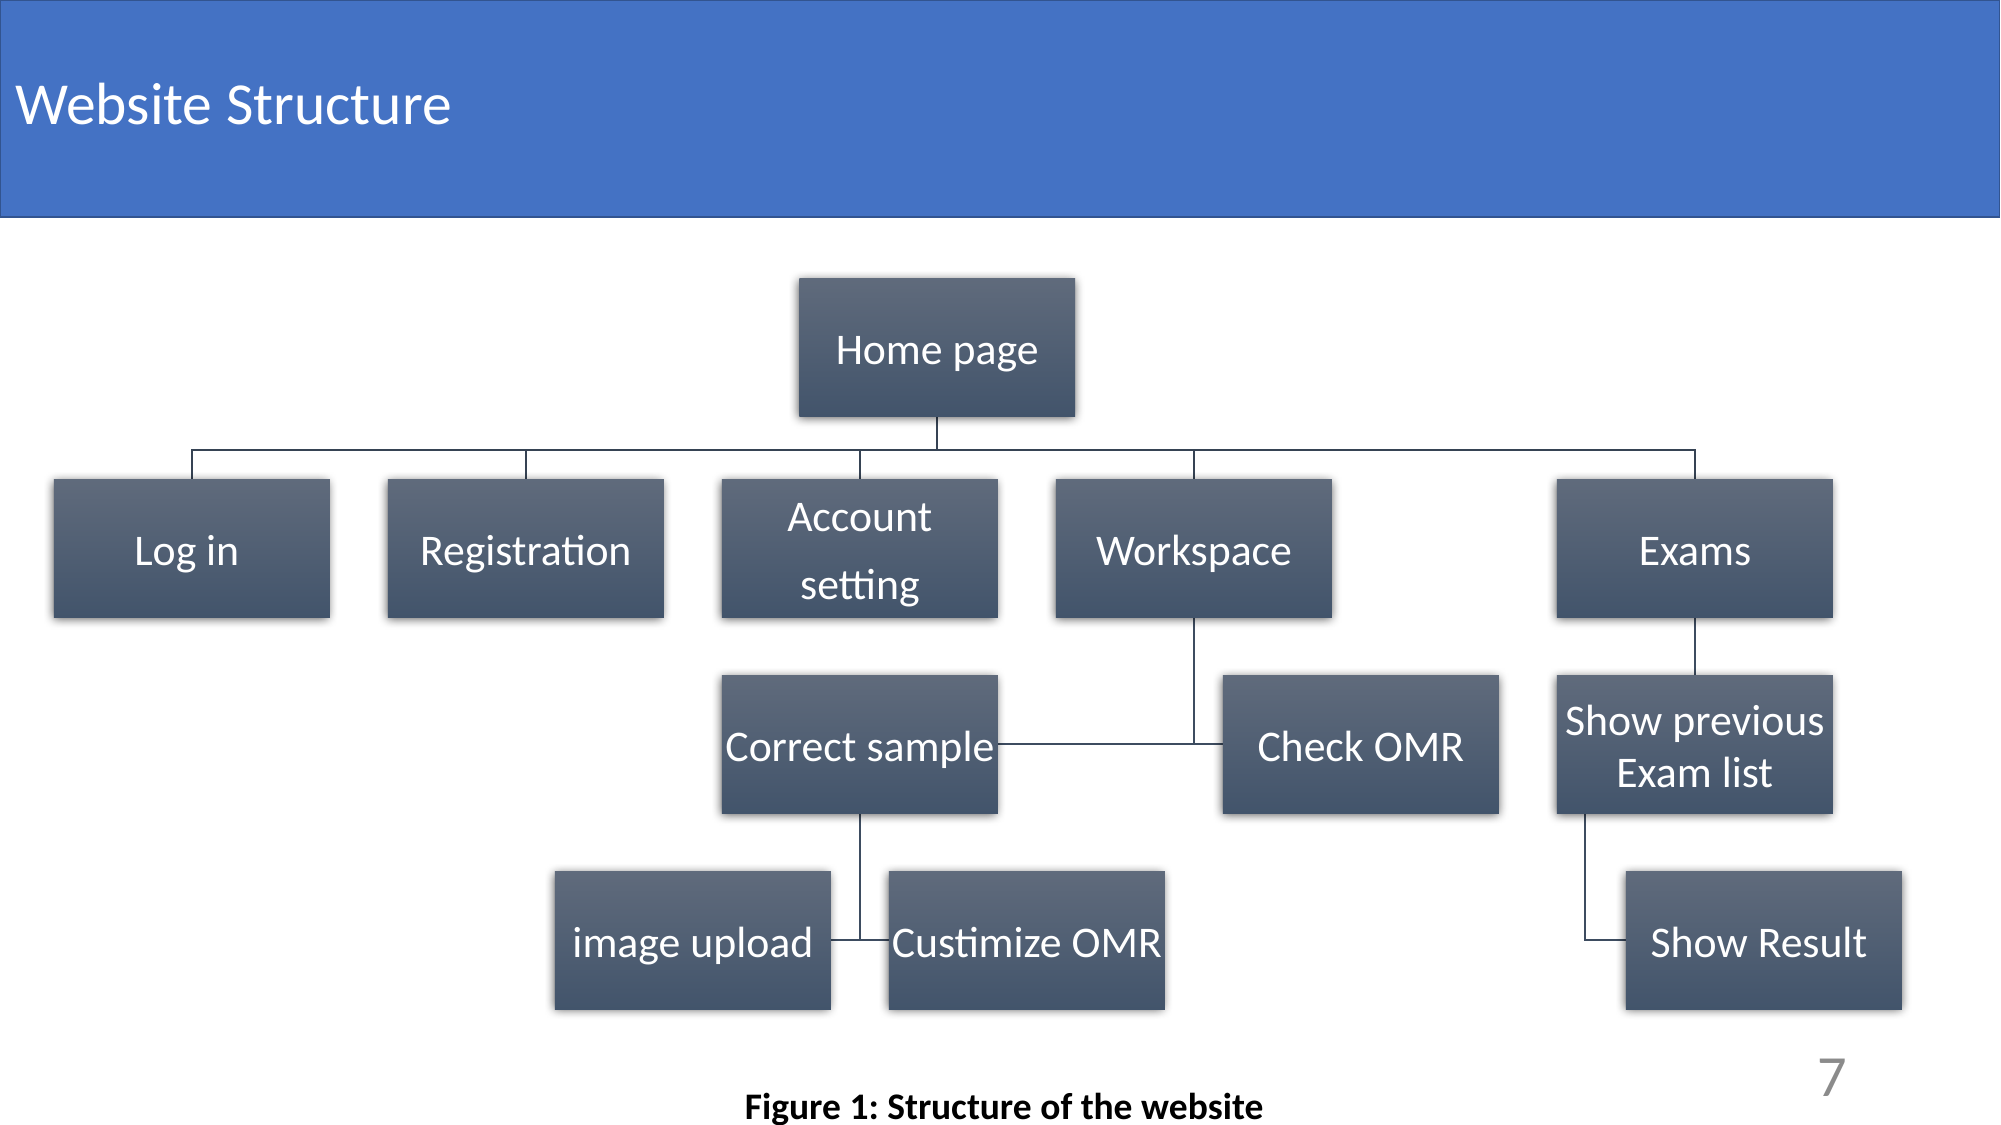

# Website Structure
Home page
Log in
Registration
Account
setting
Workspace
Correct sample
image upload
Custimize OMR
Check OMR
Exams
Show previous Exam list
Show Result
7
Figure 1: Structure of the website